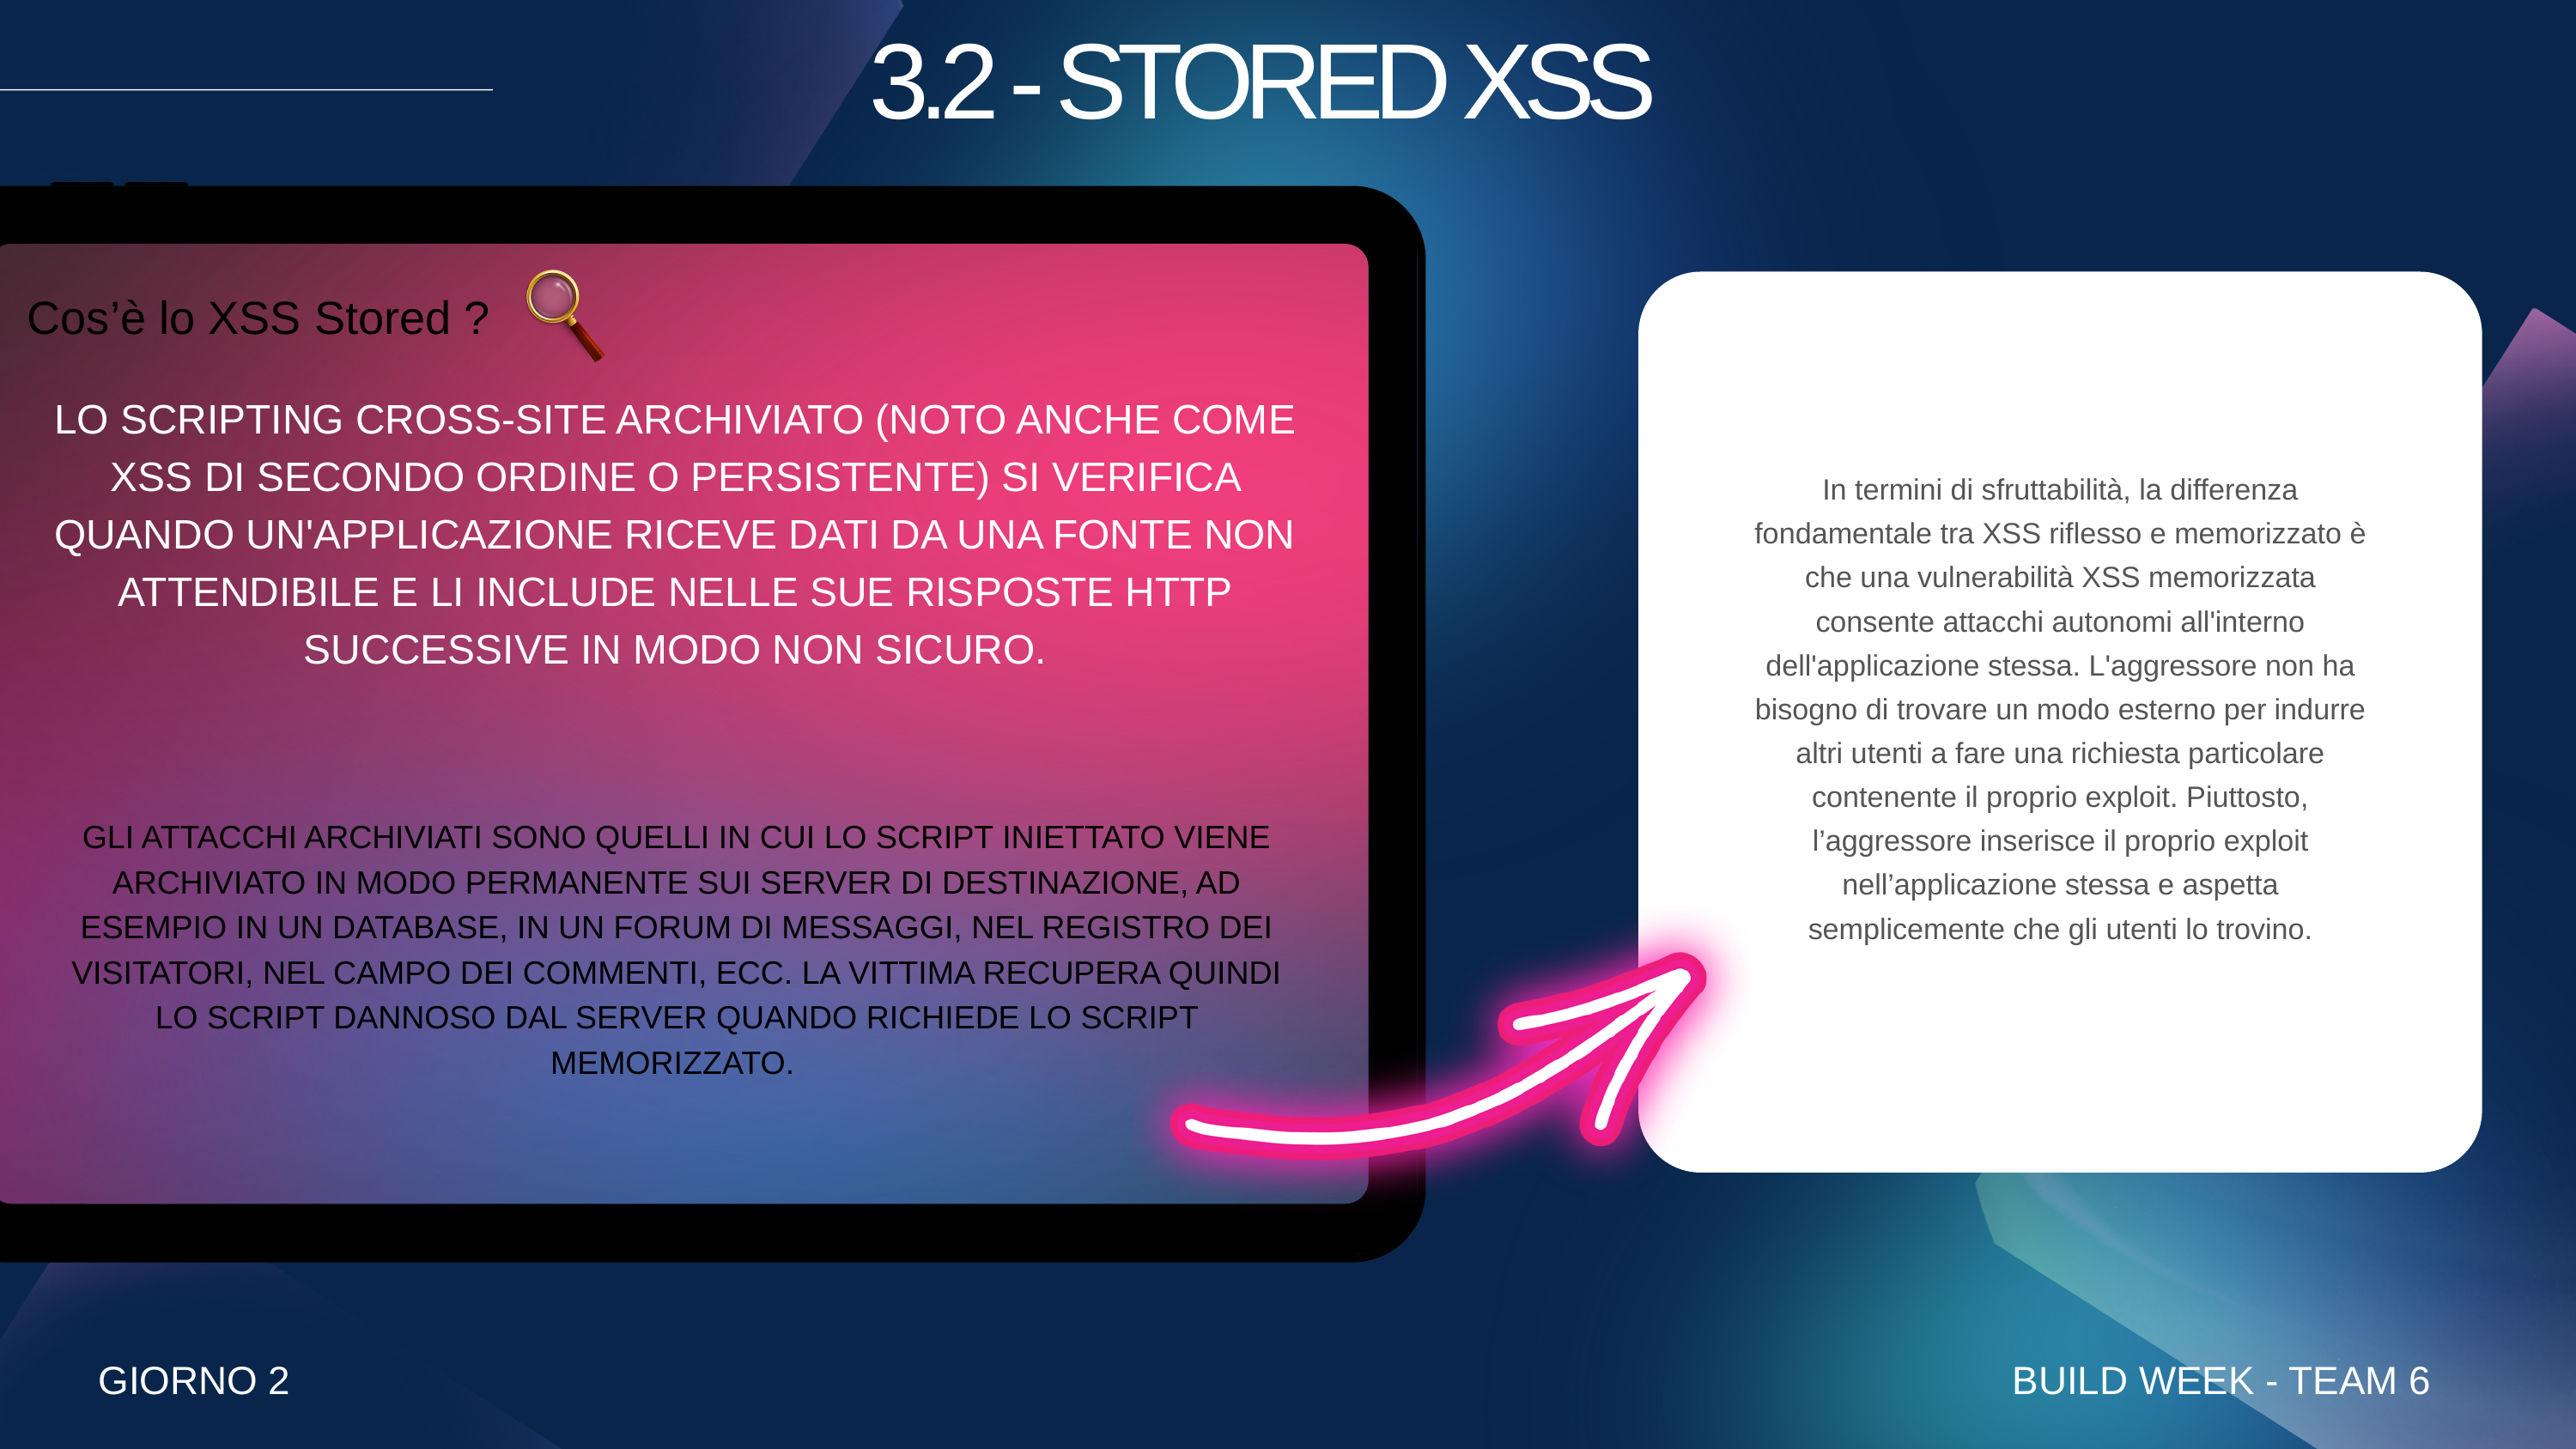

3.2 - STORED XSS

In termini di sfruttabilità, la differenza fondamentale tra XSS riflesso e memorizzato è che una vulnerabilità XSS memorizzata consente attacchi autonomi all'interno dell'applicazione stessa. L'aggressore non ha bisogno di trovare un modo esterno per indurre altri utenti a fare una richiesta particolare contenente il proprio exploit. Piuttosto, l’aggressore inserisce il proprio exploit nell’applicazione stessa e aspetta semplicemente che gli utenti lo trovino.

Cos’è lo XSS Stored ?
LO SCRIPTING CROSS-SITE ARCHIVIATO (NOTO ANCHE COME XSS DI SECONDO ORDINE O PERSISTENTE) SI VERIFICA QUANDO UN'APPLICAZIONE RICEVE DATI DA UNA FONTE NON ATTENDIBILE E LI INCLUDE NELLE SUE RISPOSTE HTTP SUCCESSIVE IN MODO NON SICURO.

GLI ATTACCHI ARCHIVIATI SONO QUELLI IN CUI LO SCRIPT INIETTATO VIENE ARCHIVIATO IN MODO PERMANENTE SUI SERVER DI DESTINAZIONE, AD ESEMPIO IN UN DATABASE, IN UN FORUM DI MESSAGGI, NEL REGISTRO DEI VISITATORI, NEL CAMPO DEI COMMENTI, ECC. LA VITTIMA RECUPERA QUINDI LO SCRIPT DANNOSO DAL SERVER QUANDO RICHIEDE LO SCRIPT MEMORIZZATO.

GIORNO 2
BUILD WEEK - TEAM 6